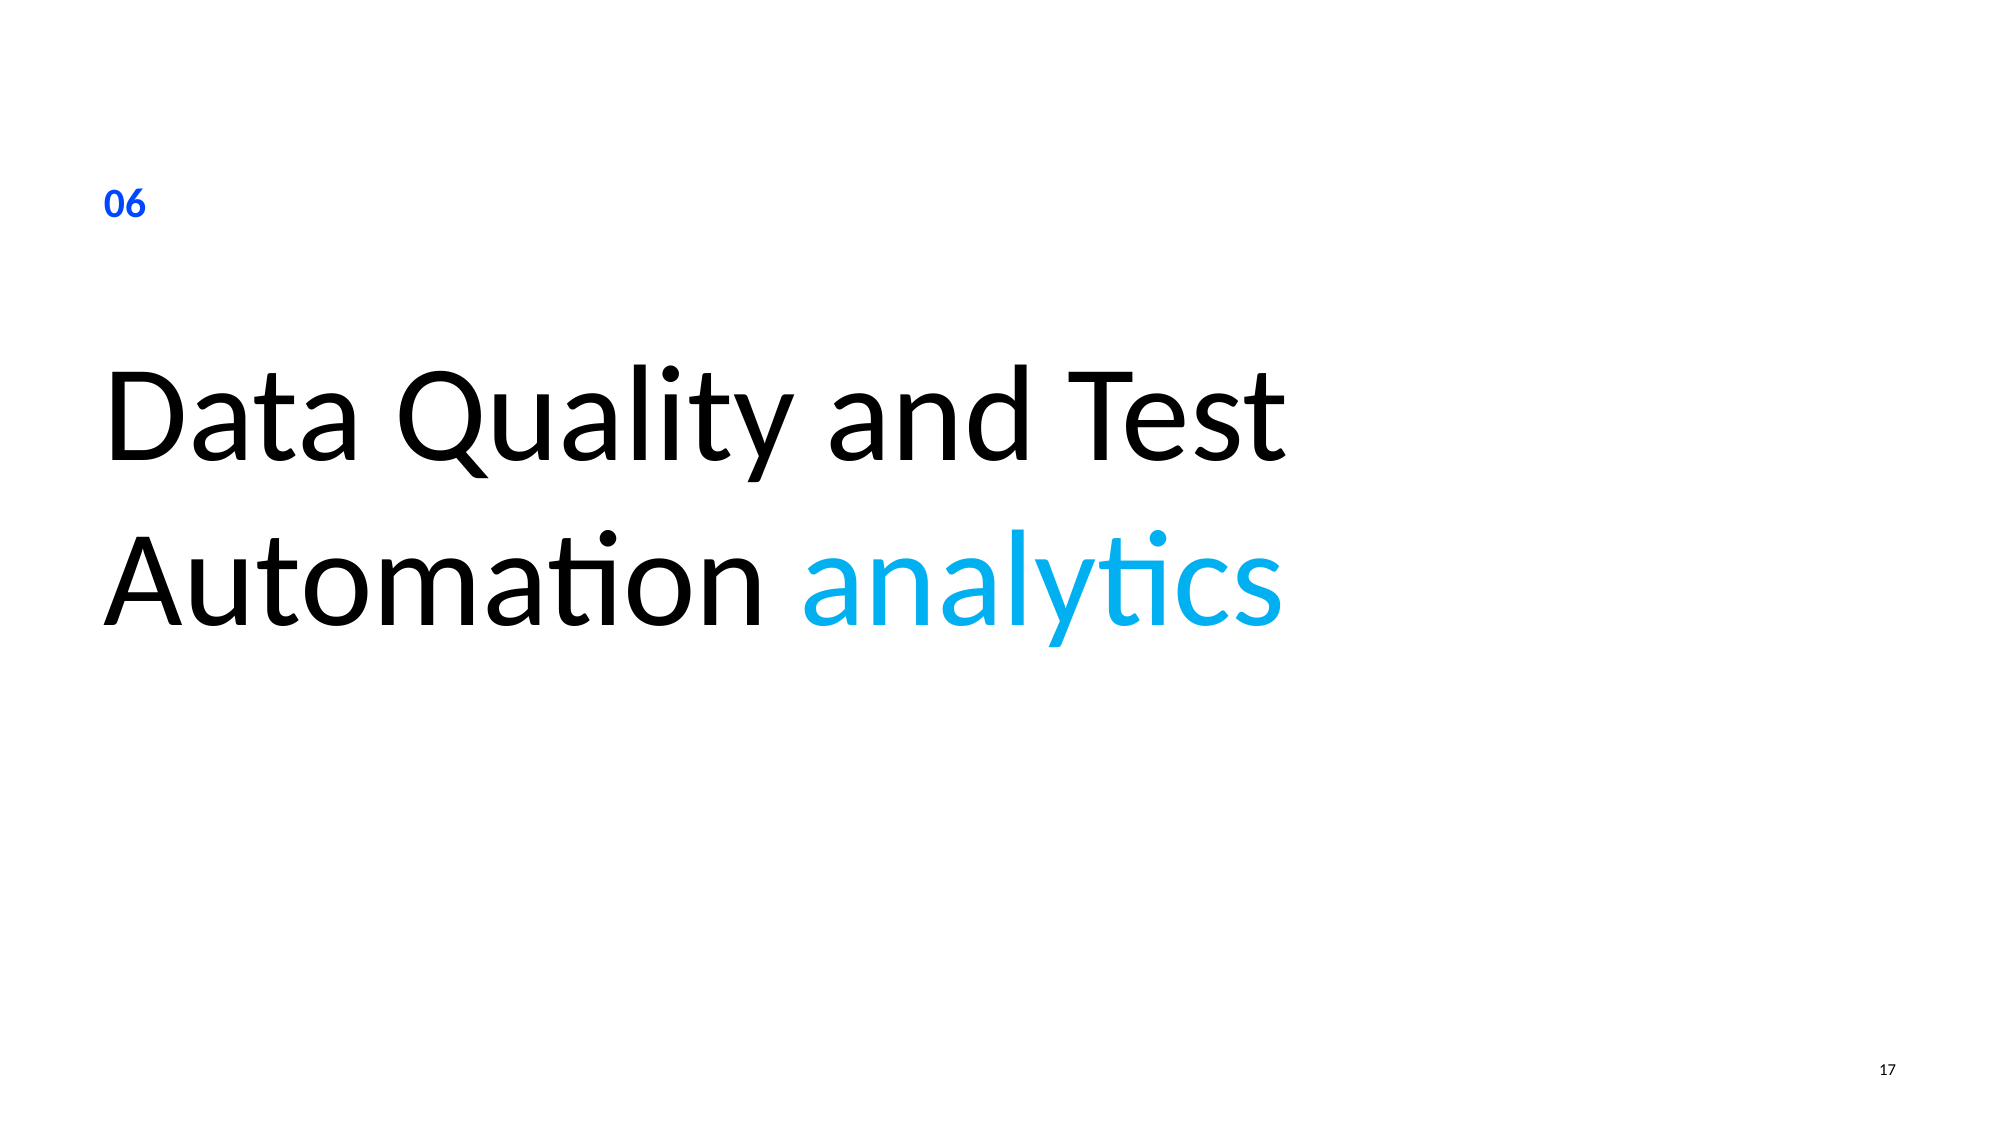

06
# Data Quality and Test Automation analytics